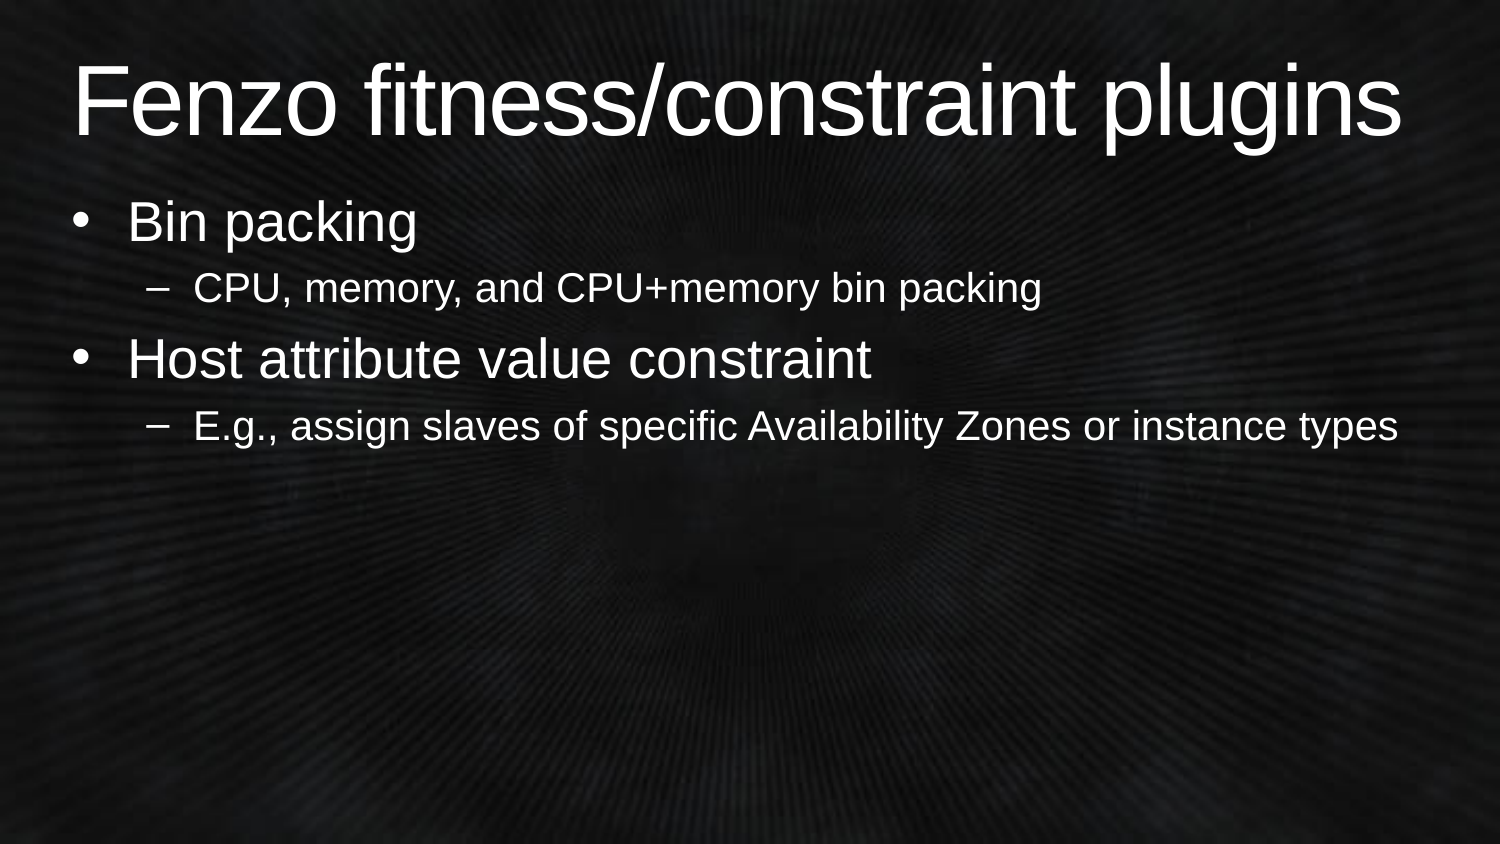

# Fenzo fitness/constraint plugins
Bin packing
CPU, memory, and CPU+memory bin packing
Host attribute value constraint
E.g., assign slaves of specific Availability Zones or instance types